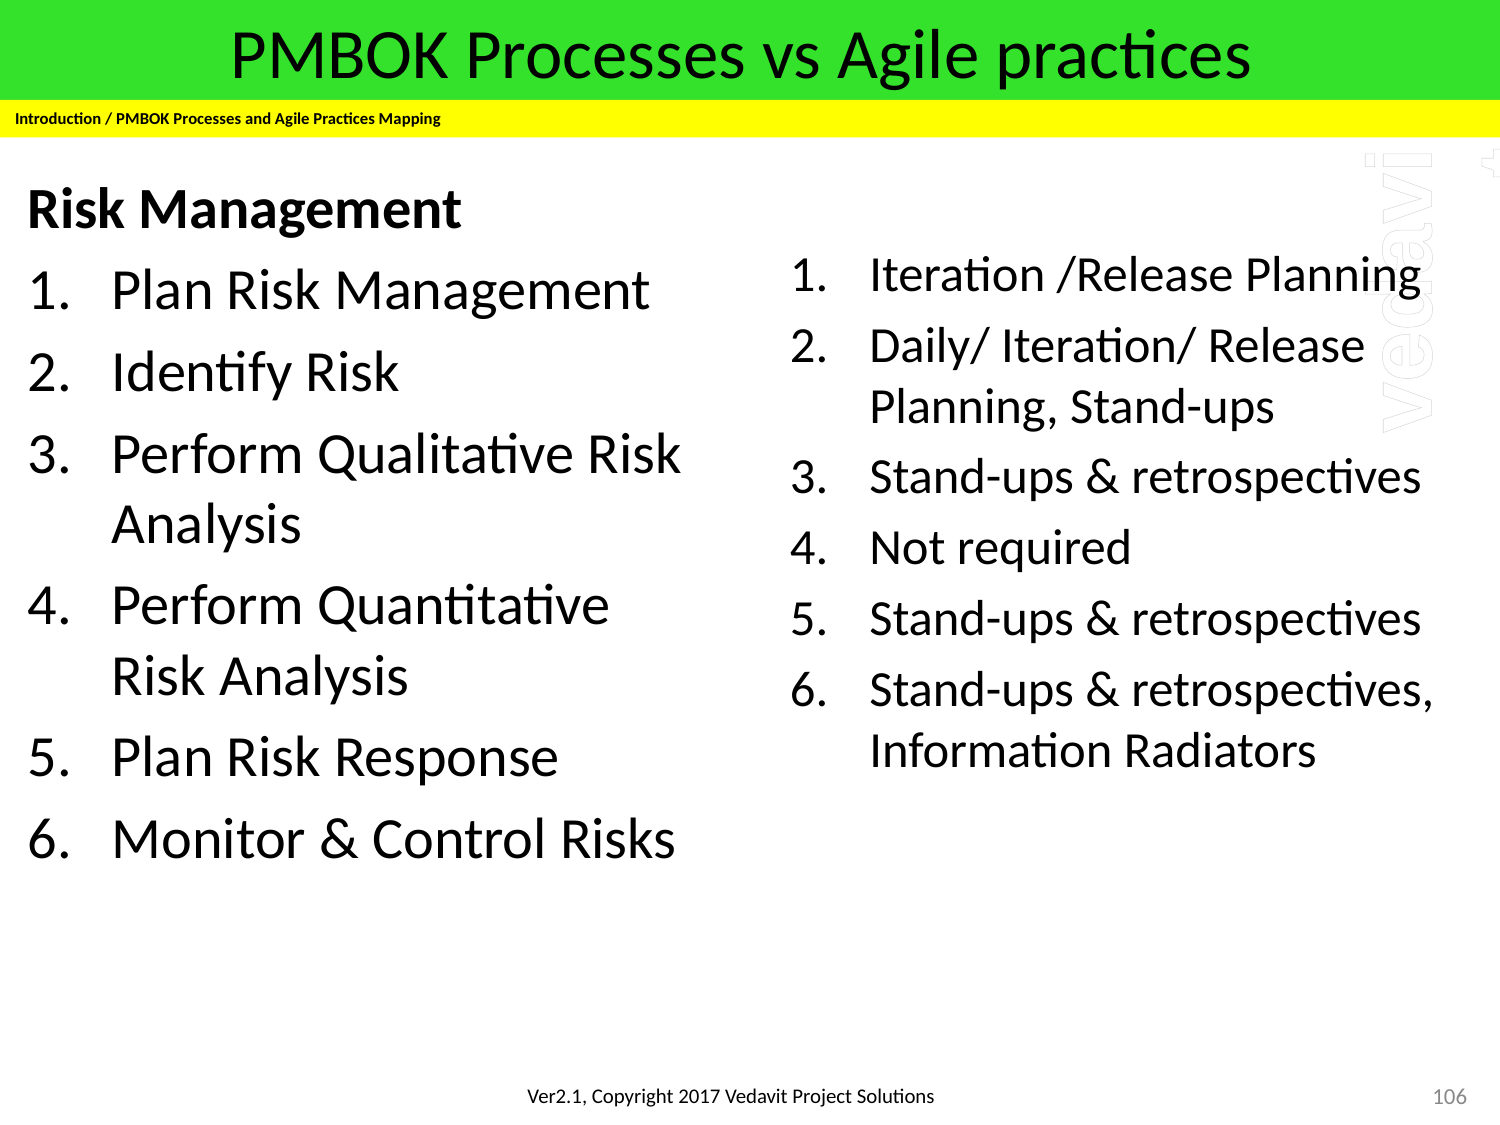

# PMBOK Processes vs Agile practices
Introduction / PMBOK Processes and Agile Practices Mapping

Risk Management
Plan Risk Management
Identify Risk
Perform Qualitative Risk Analysis
Perform Quantitative Risk Analysis
Plan Risk Response
Monitor & Control Risks

Iteration /Release Planning
Daily/ Iteration/ Release Planning, Stand-ups
Stand-ups & retrospectives
Not required
Stand-ups & retrospectives
Stand-ups & retrospectives, Information Radiators

106